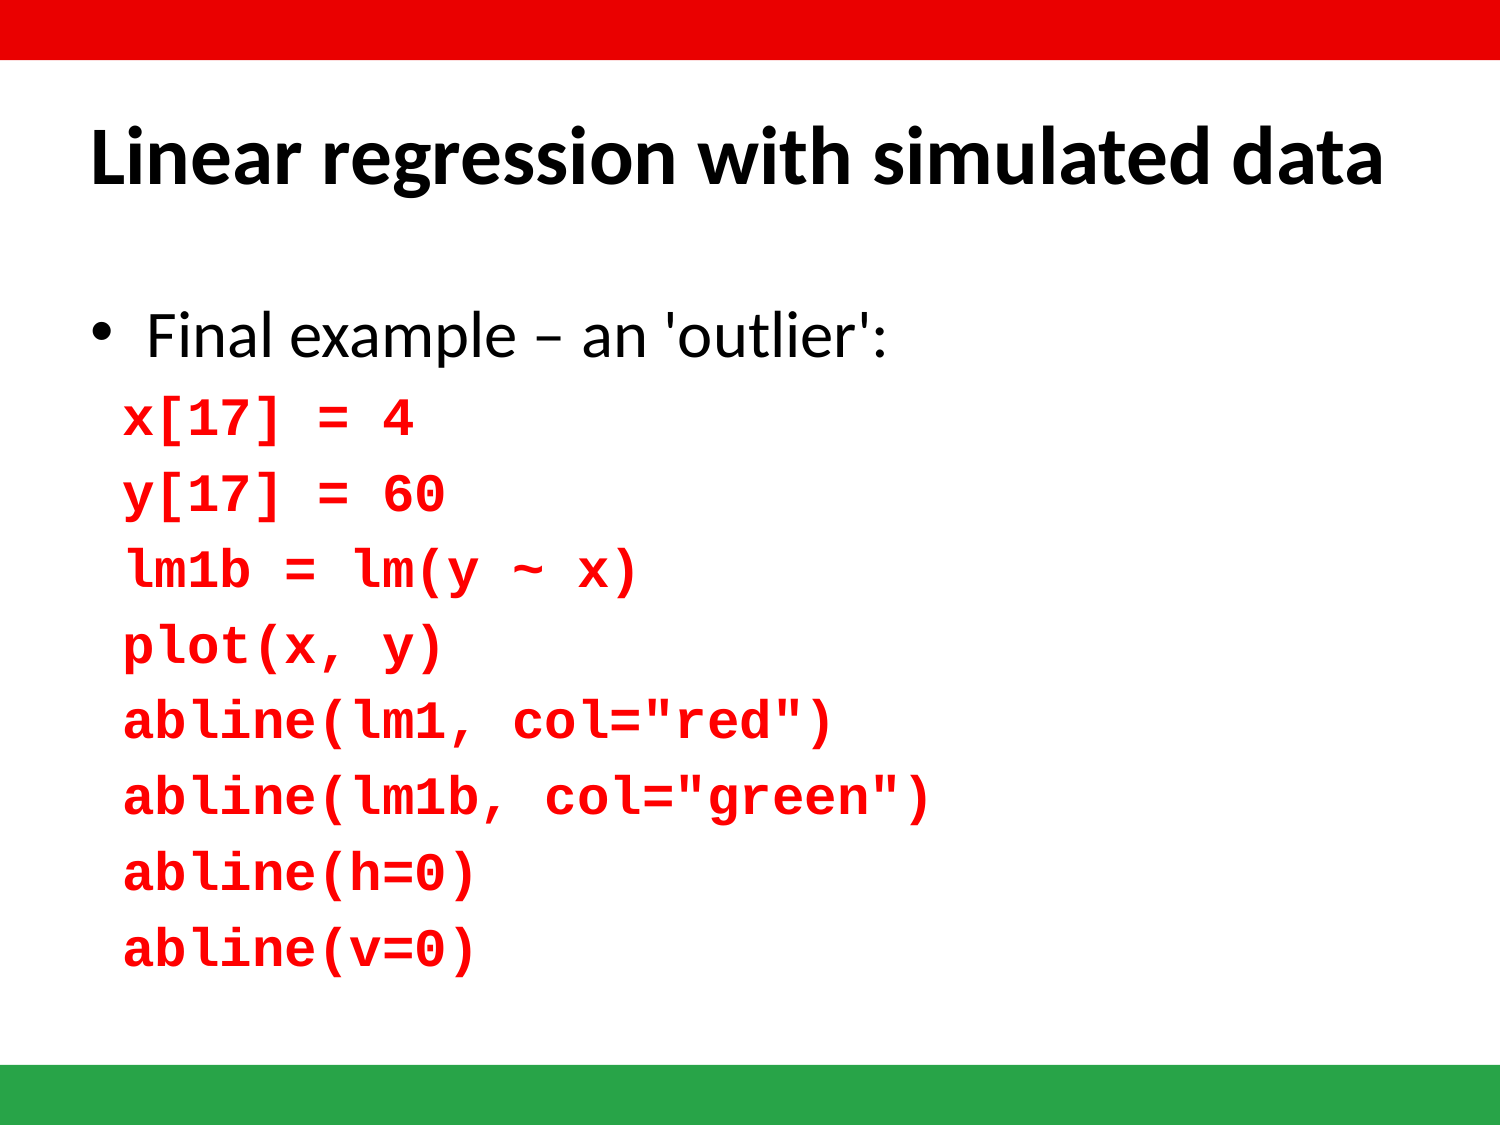

# Linear regression with simulated data

Final example – an 'outlier':
 x[17] = 4
 y[17] = 60
 lm1b = lm(y ~ x)
 plot(x, y)
 abline(lm1, col="red")
 abline(lm1b, col="green")
 abline(h=0)
 abline(v=0)